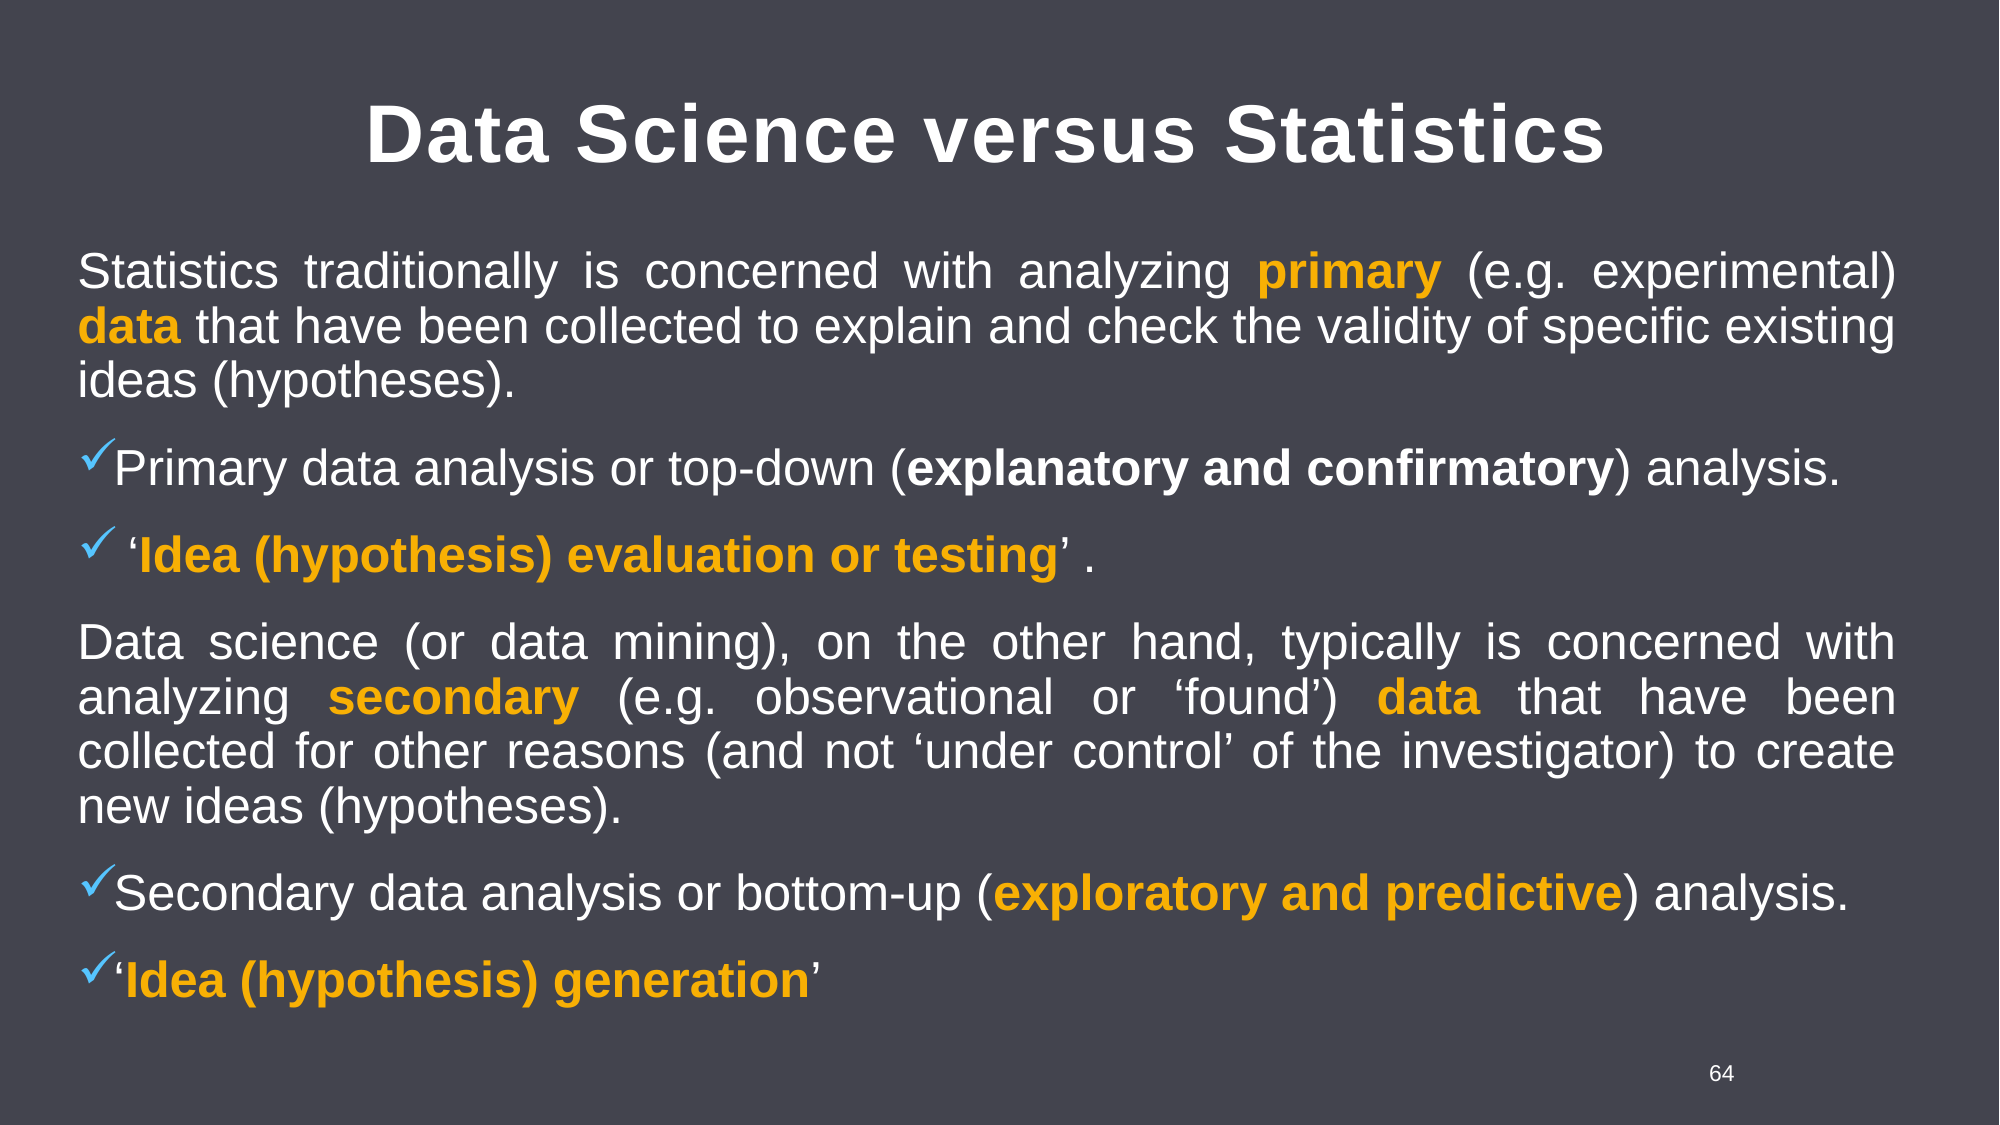

# Data Science versus Statistics
Statistics traditionally is concerned with analyzing primary (e.g. experimental) data that have been collected to explain and check the validity of specific existing ideas (hypotheses).
Primary data analysis or top-down (explanatory and confirmatory) analysis.
 ‘Idea (hypothesis) evaluation or testing’ .
Data science (or data mining), on the other hand, typically is concerned with analyzing secondary (e.g. observational or ‘found’) data that have been collected for other reasons (and not ‘under control’ of the investigator) to create new ideas (hypotheses).
Secondary data analysis or bottom-up (exploratory and predictive) analysis.
‘Idea (hypothesis) generation’
64